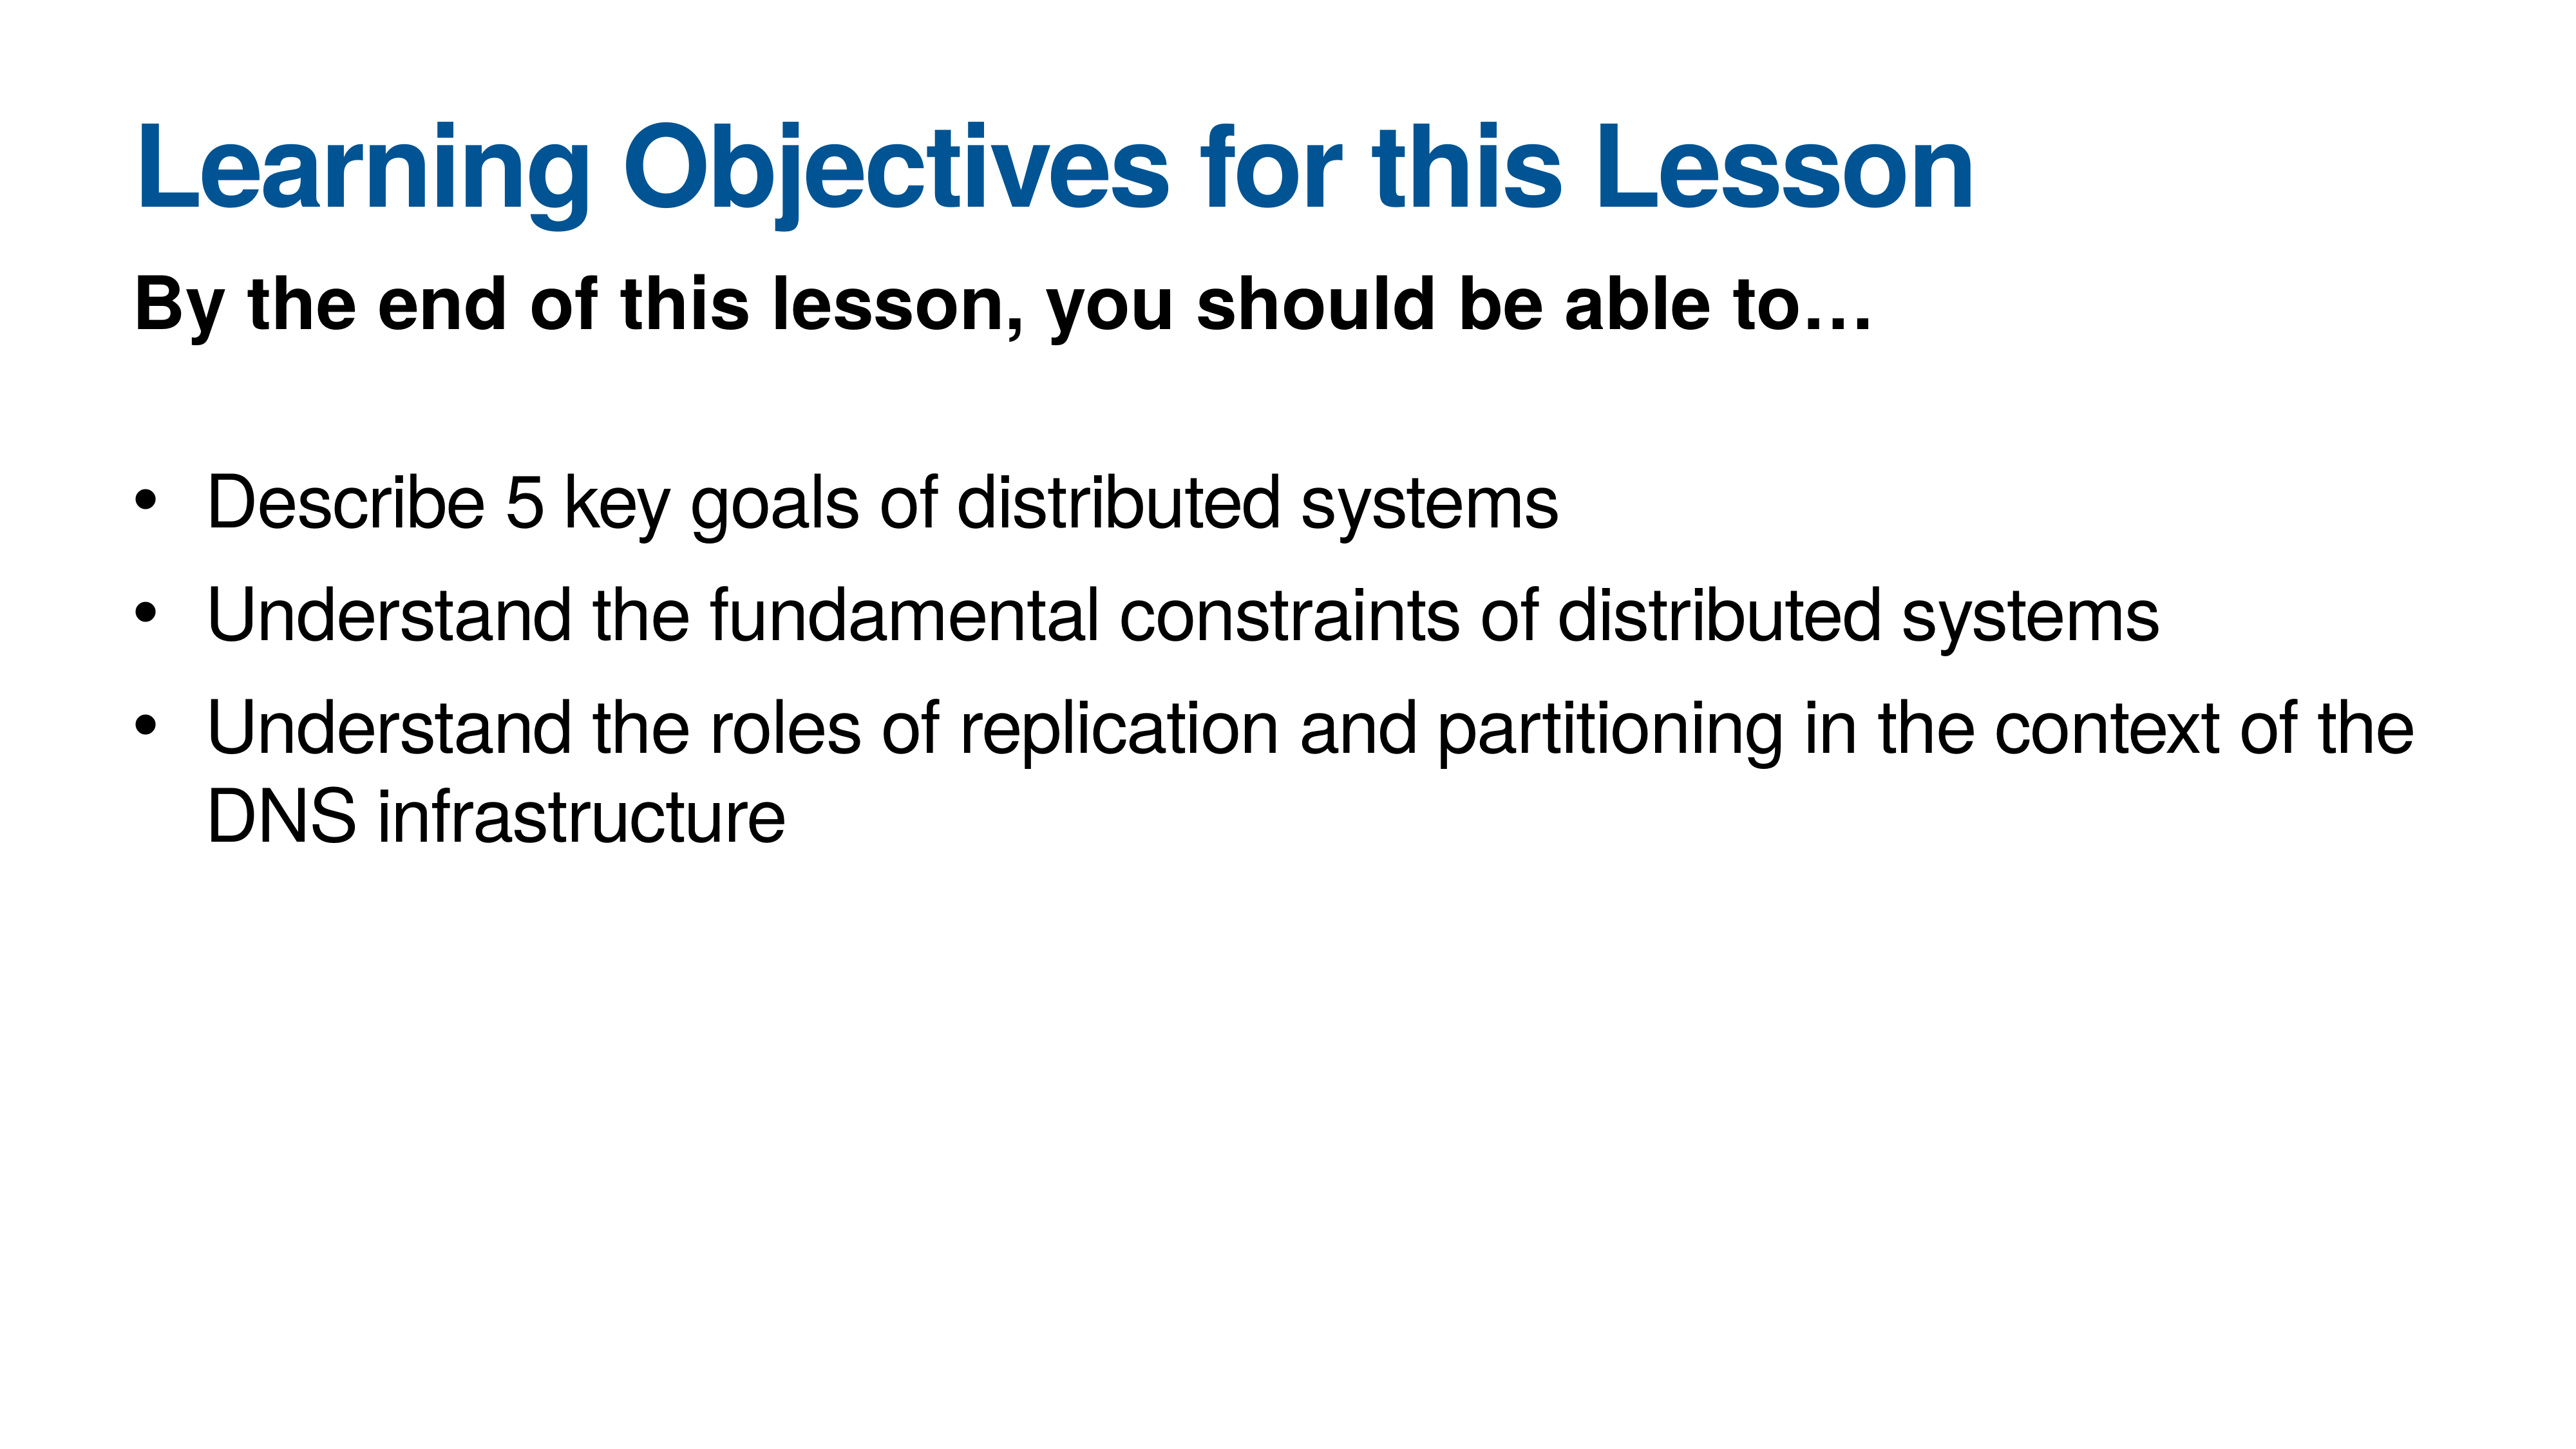

# Learning Objectives for this Lesson
By the end of this lesson, you should be able to…
Describe 5 key goals of distributed systems
Understand the fundamental constraints of distributed systems
Understand the roles of replication and partitioning in the context of the DNS infrastructure